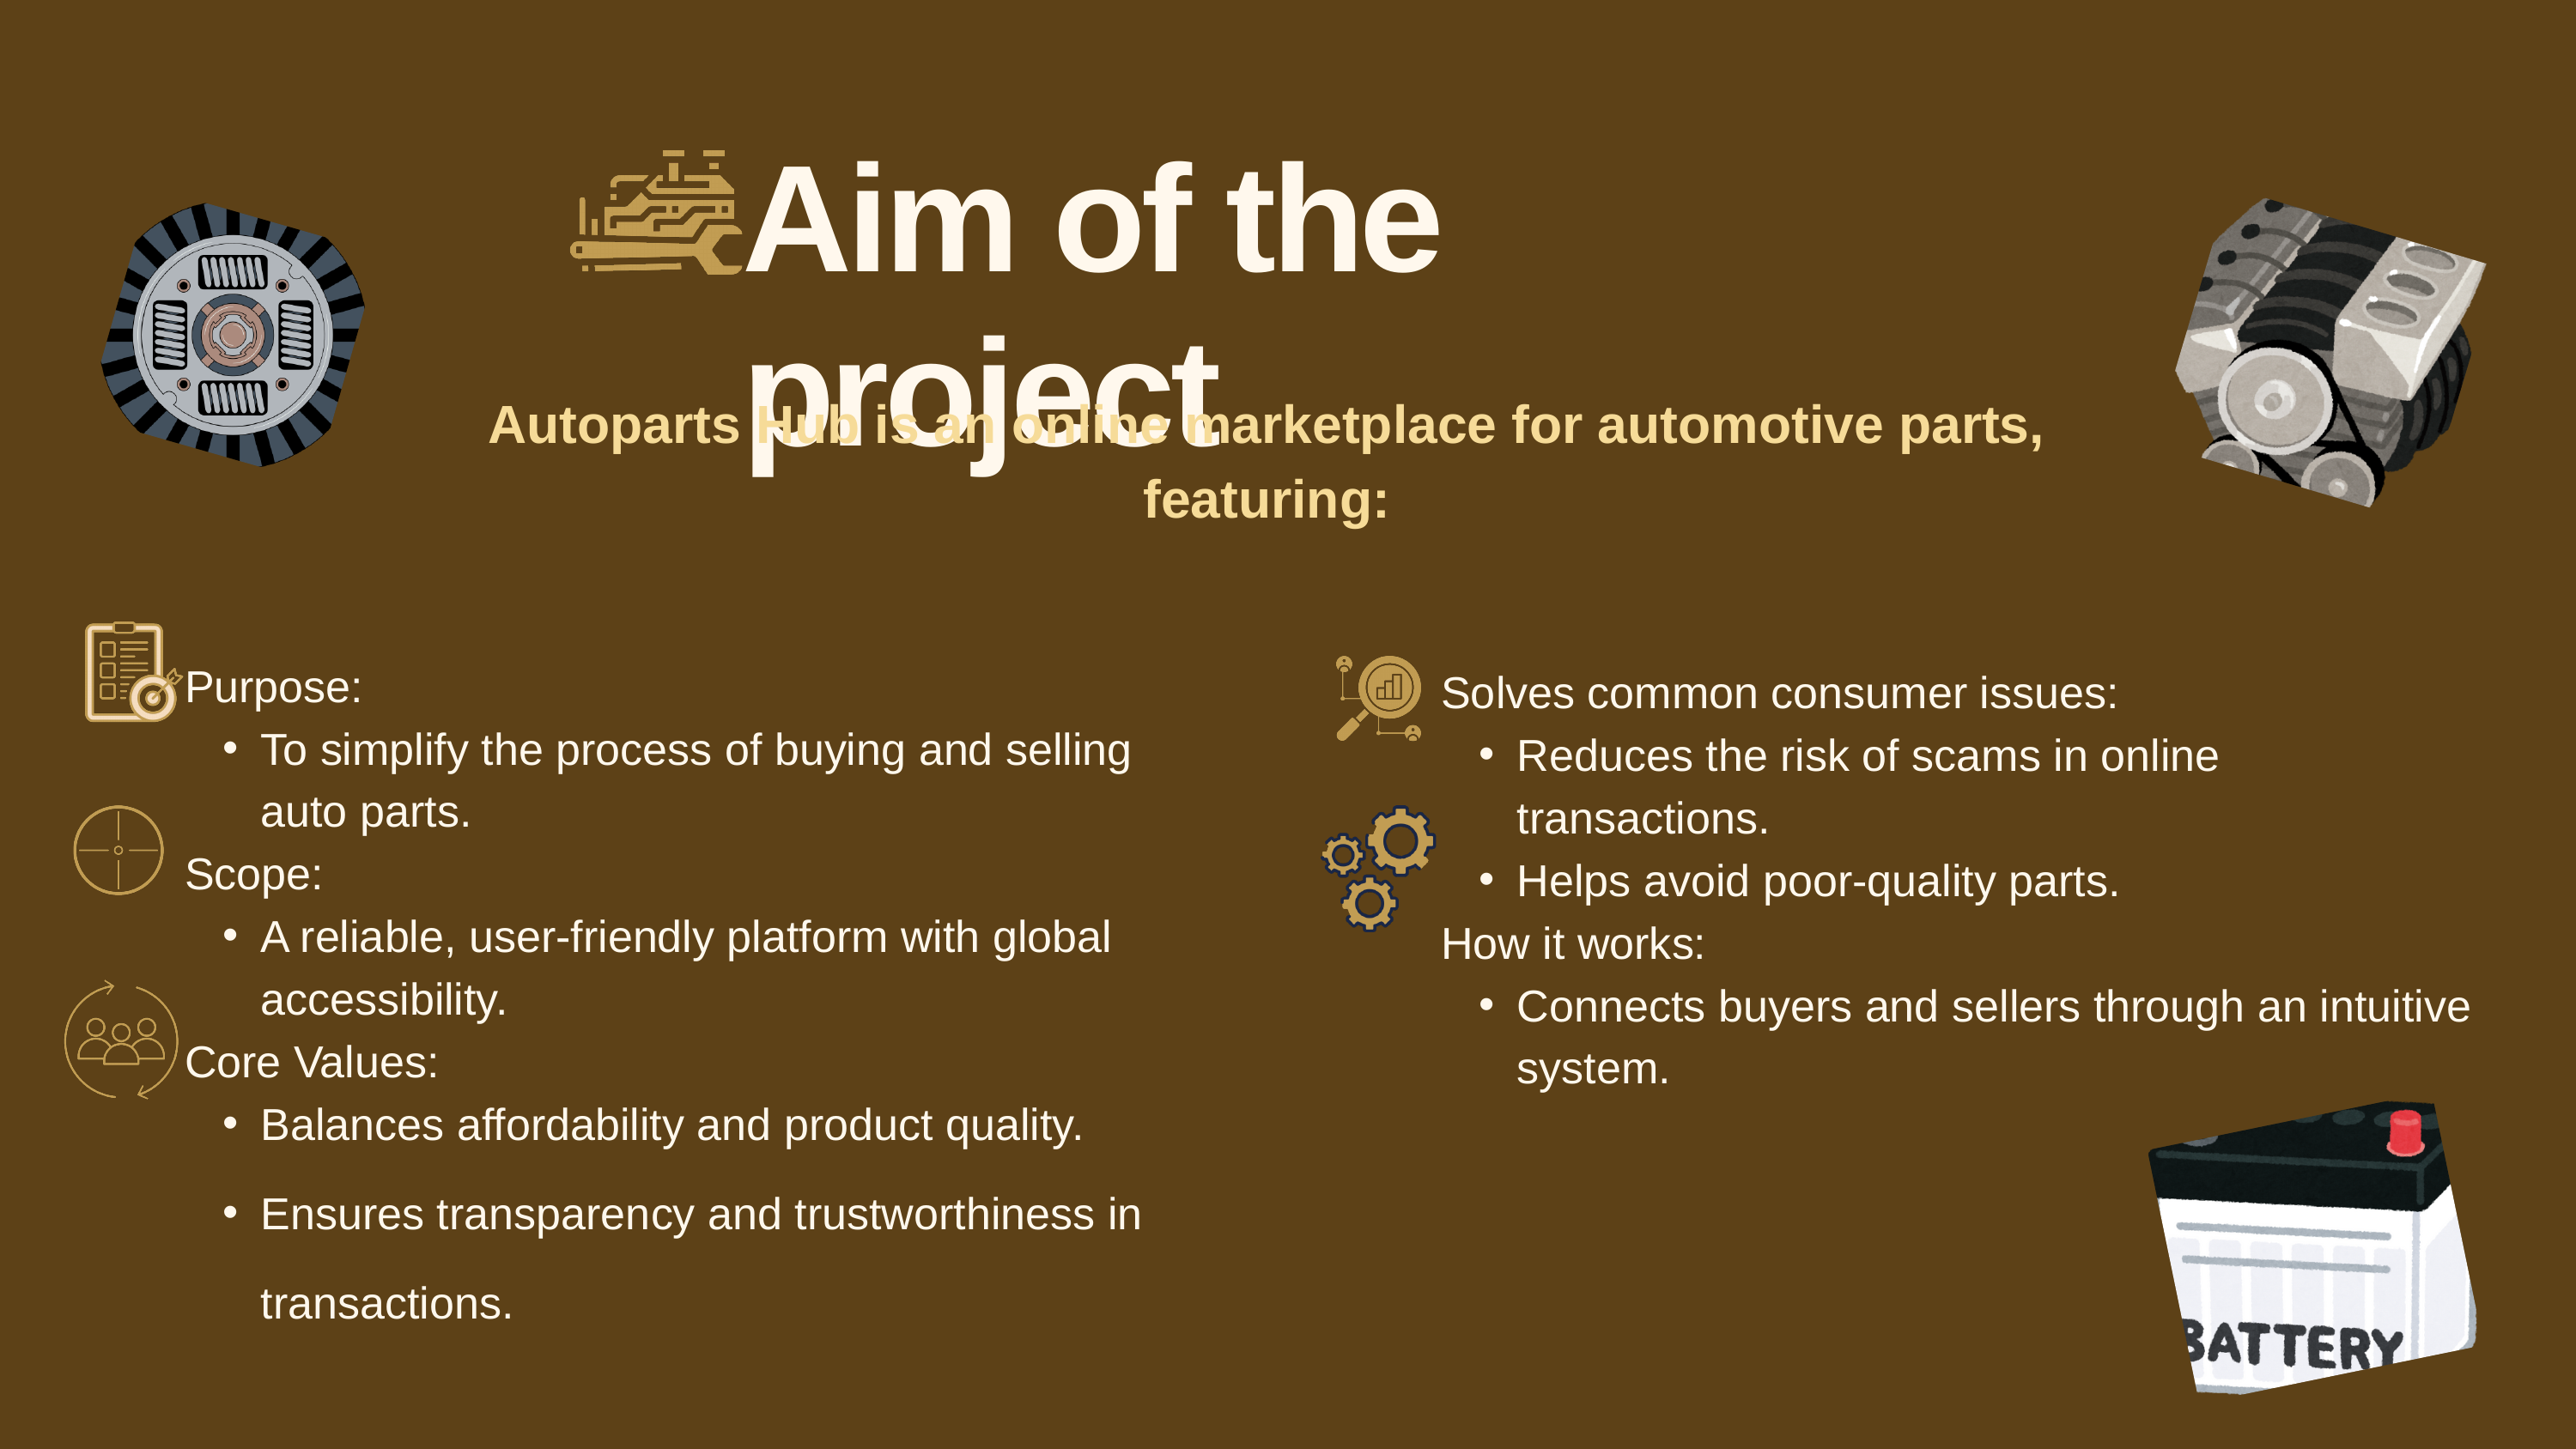

Aim of the project

Autoparts Hub is an online marketplace for automotive parts, featuring:

Purpose:
To simplify the process of buying and selling auto parts.
Scope:
A reliable, user-friendly platform with global accessibility.
Core Values:
Balances affordability and product quality.
Ensures transparency and trustworthiness in transactions.
Solves common consumer issues:
Reduces the risk of scams in online transactions.
Helps avoid poor-quality parts.
How it works:
Connects buyers and sellers through an intuitive system.